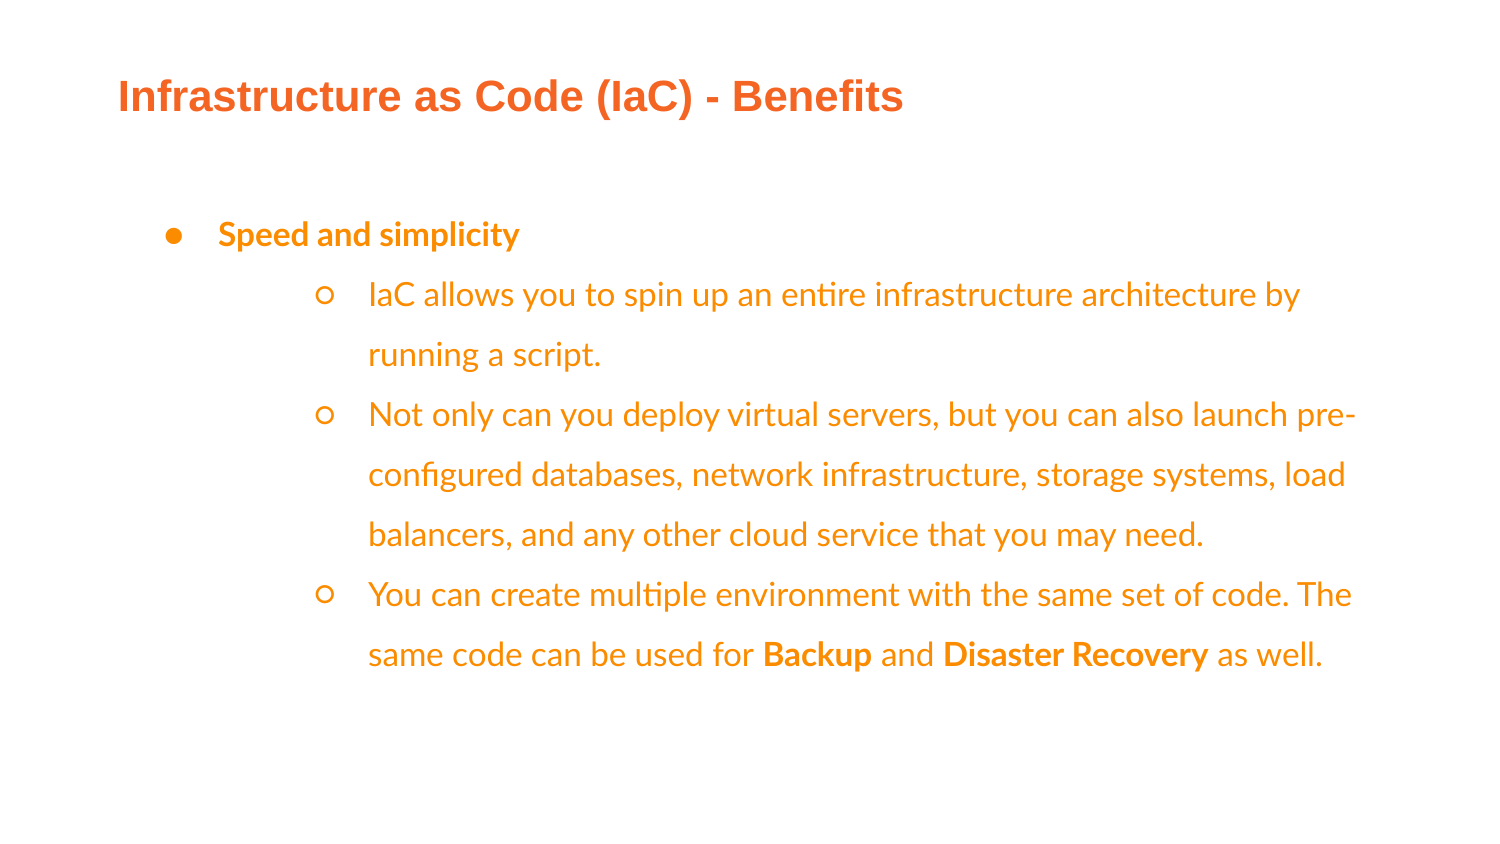

Infrastructure as Code (IaC) - Benefits
Speed and simplicity
IaC allows you to spin up an entire infrastructure architecture by running a script.
Not only can you deploy virtual servers, but you can also launch pre-configured databases, network infrastructure, storage systems, load balancers, and any other cloud service that you may need.
You can create multiple environment with the same set of code. The same code can be used for Backup and Disaster Recovery as well.